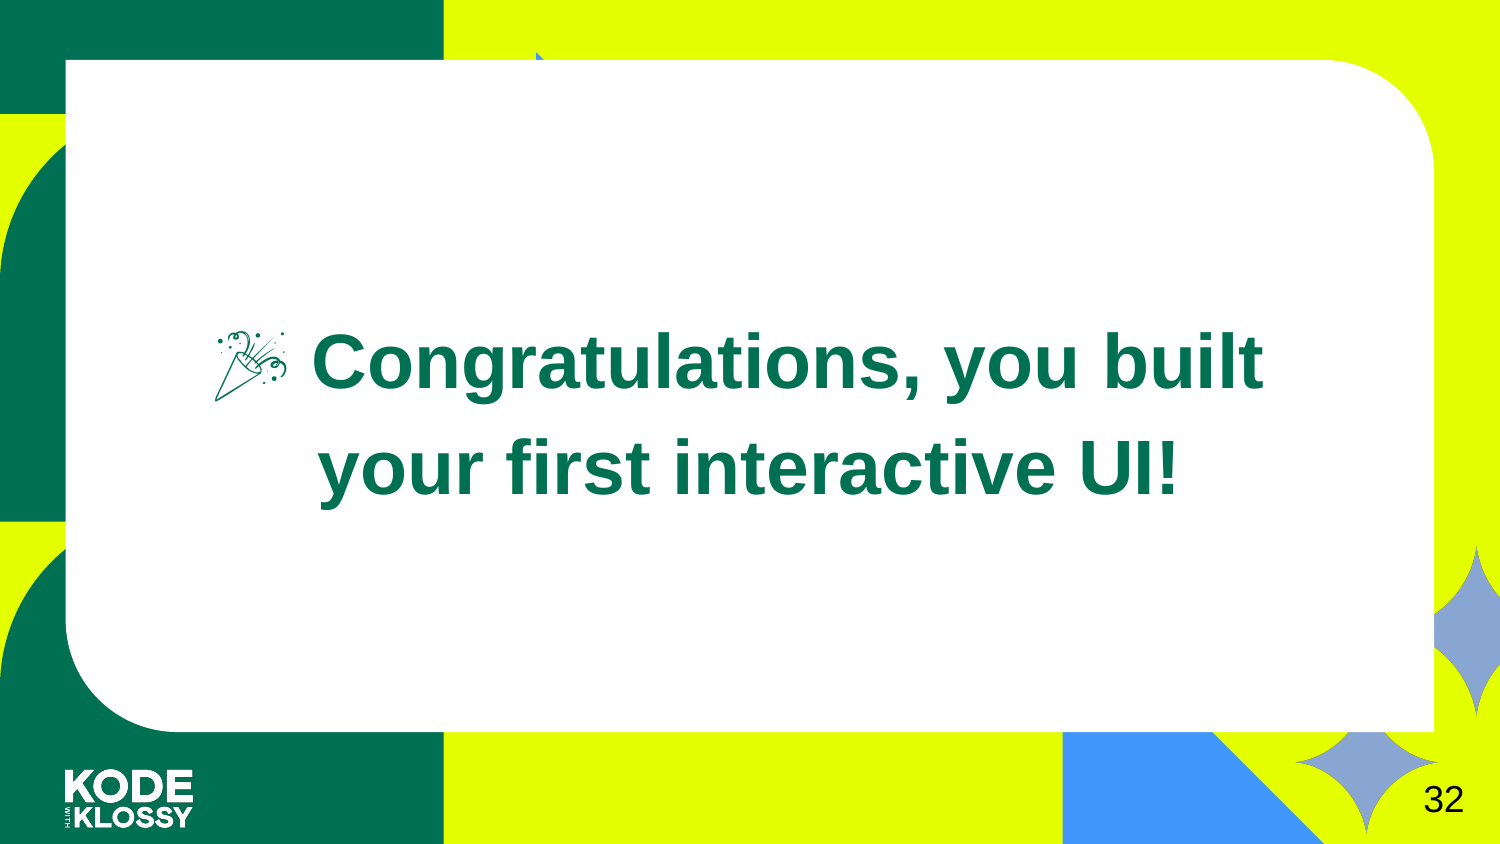

# 🎉 Congratulations, you built your first interactive UI!